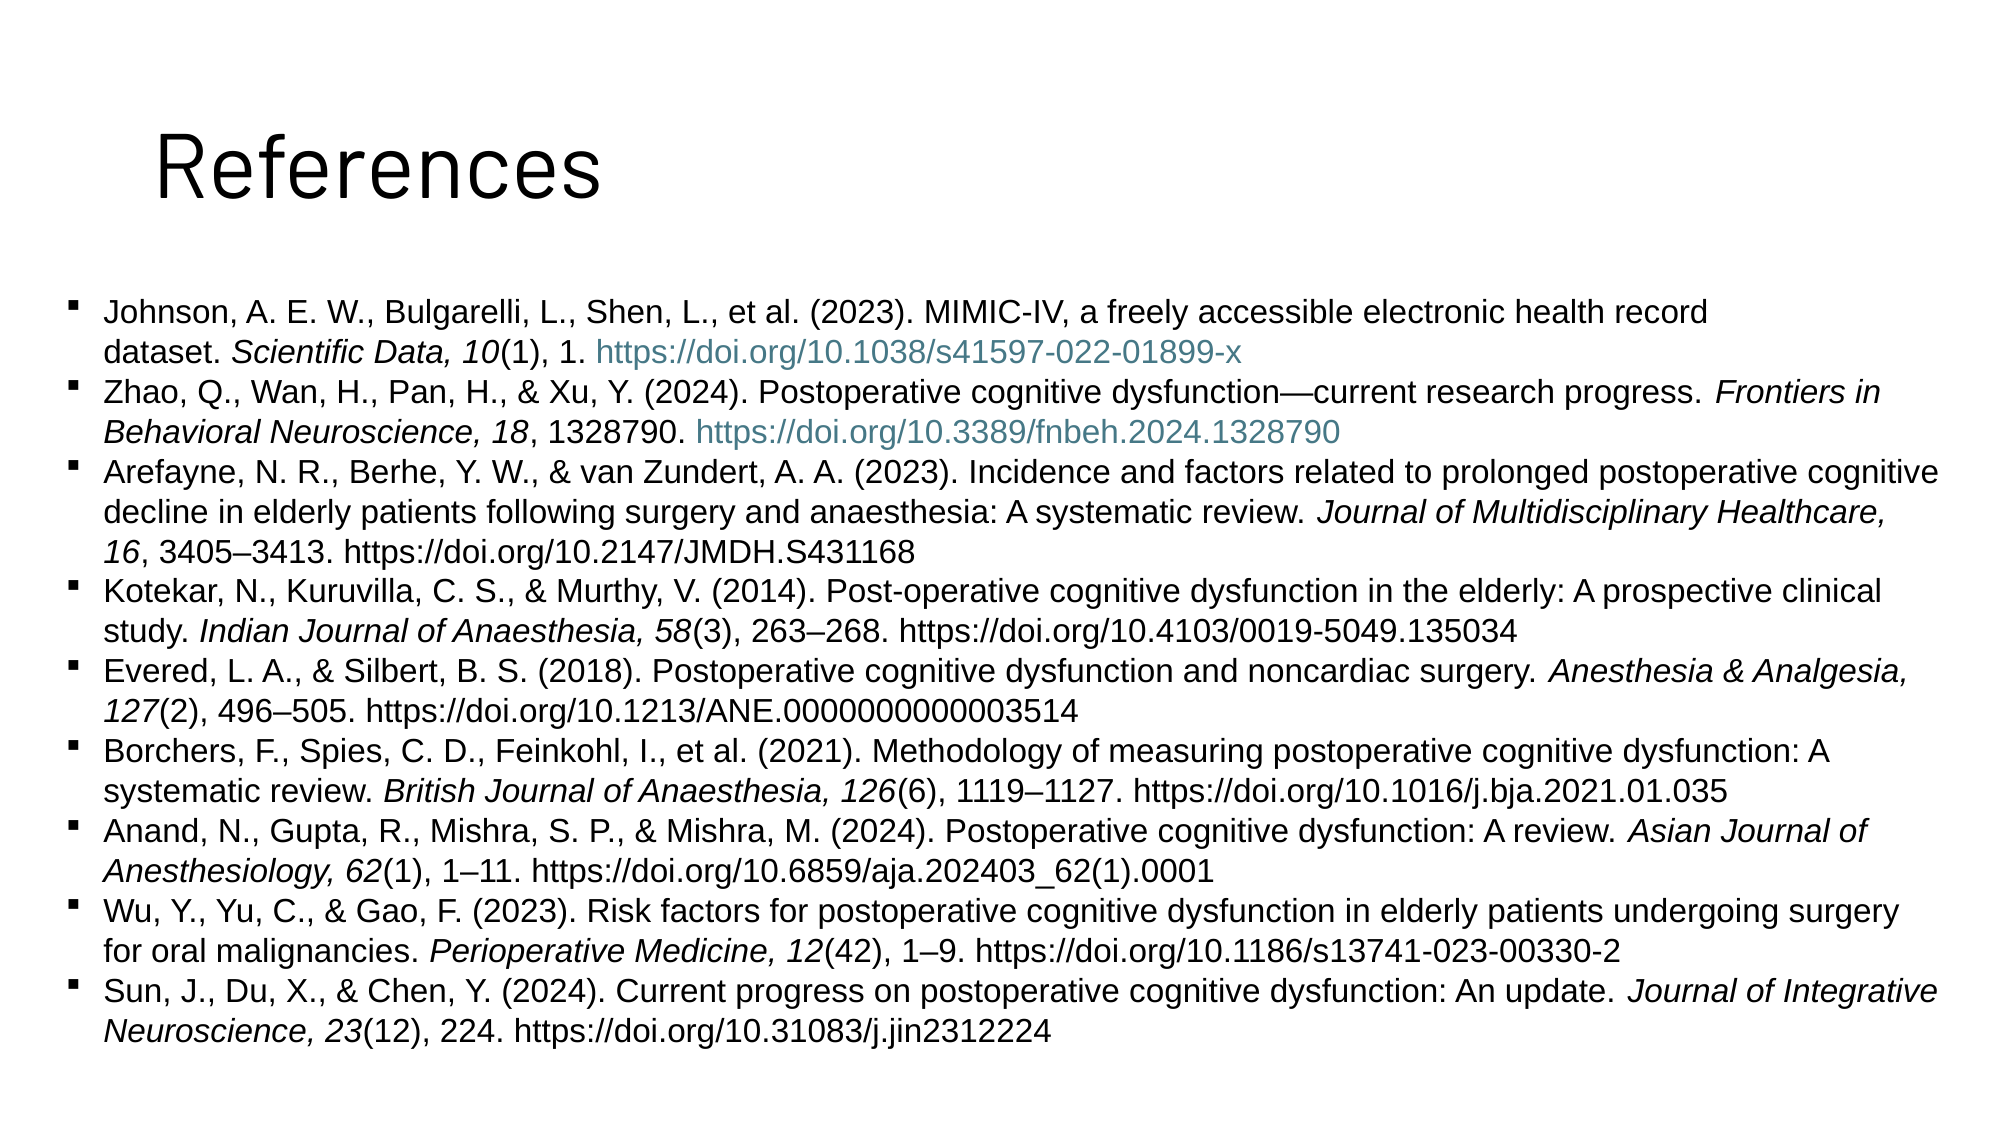

# References
Johnson, A. E. W., Bulgarelli, L., Shen, L., et al. (2023). MIMIC-IV, a freely accessible electronic health record dataset. Scientific Data, 10(1), 1. https://doi.org/10.1038/s41597-022-01899-x
Zhao, Q., Wan, H., Pan, H., & Xu, Y. (2024). Postoperative cognitive dysfunction—current research progress. Frontiers in Behavioral Neuroscience, 18, 1328790. https://doi.org/10.3389/fnbeh.2024.1328790
Arefayne, N. R., Berhe, Y. W., & van Zundert, A. A. (2023). Incidence and factors related to prolonged postoperative cognitive decline in elderly patients following surgery and anaesthesia: A systematic review. Journal of Multidisciplinary Healthcare, 16, 3405–3413. https://doi.org/10.2147/JMDH.S431168
Kotekar, N., Kuruvilla, C. S., & Murthy, V. (2014). Post-operative cognitive dysfunction in the elderly: A prospective clinical study. Indian Journal of Anaesthesia, 58(3), 263–268. https://doi.org/10.4103/0019-5049.135034
Evered, L. A., & Silbert, B. S. (2018). Postoperative cognitive dysfunction and noncardiac surgery. Anesthesia & Analgesia, 127(2), 496–505. https://doi.org/10.1213/ANE.0000000000003514
Borchers, F., Spies, C. D., Feinkohl, I., et al. (2021). Methodology of measuring postoperative cognitive dysfunction: A systematic review. British Journal of Anaesthesia, 126(6), 1119–1127. https://doi.org/10.1016/j.bja.2021.01.035
Anand, N., Gupta, R., Mishra, S. P., & Mishra, M. (2024). Postoperative cognitive dysfunction: A review. Asian Journal of Anesthesiology, 62(1), 1–11. https://doi.org/10.6859/aja.202403_62(1).0001
Wu, Y., Yu, C., & Gao, F. (2023). Risk factors for postoperative cognitive dysfunction in elderly patients undergoing surgery for oral malignancies. Perioperative Medicine, 12(42), 1–9. https://doi.org/10.1186/s13741-023-00330-2
Sun, J., Du, X., & Chen, Y. (2024). Current progress on postoperative cognitive dysfunction: An update. Journal of Integrative Neuroscience, 23(12), 224. https://doi.org/10.31083/j.jin2312224